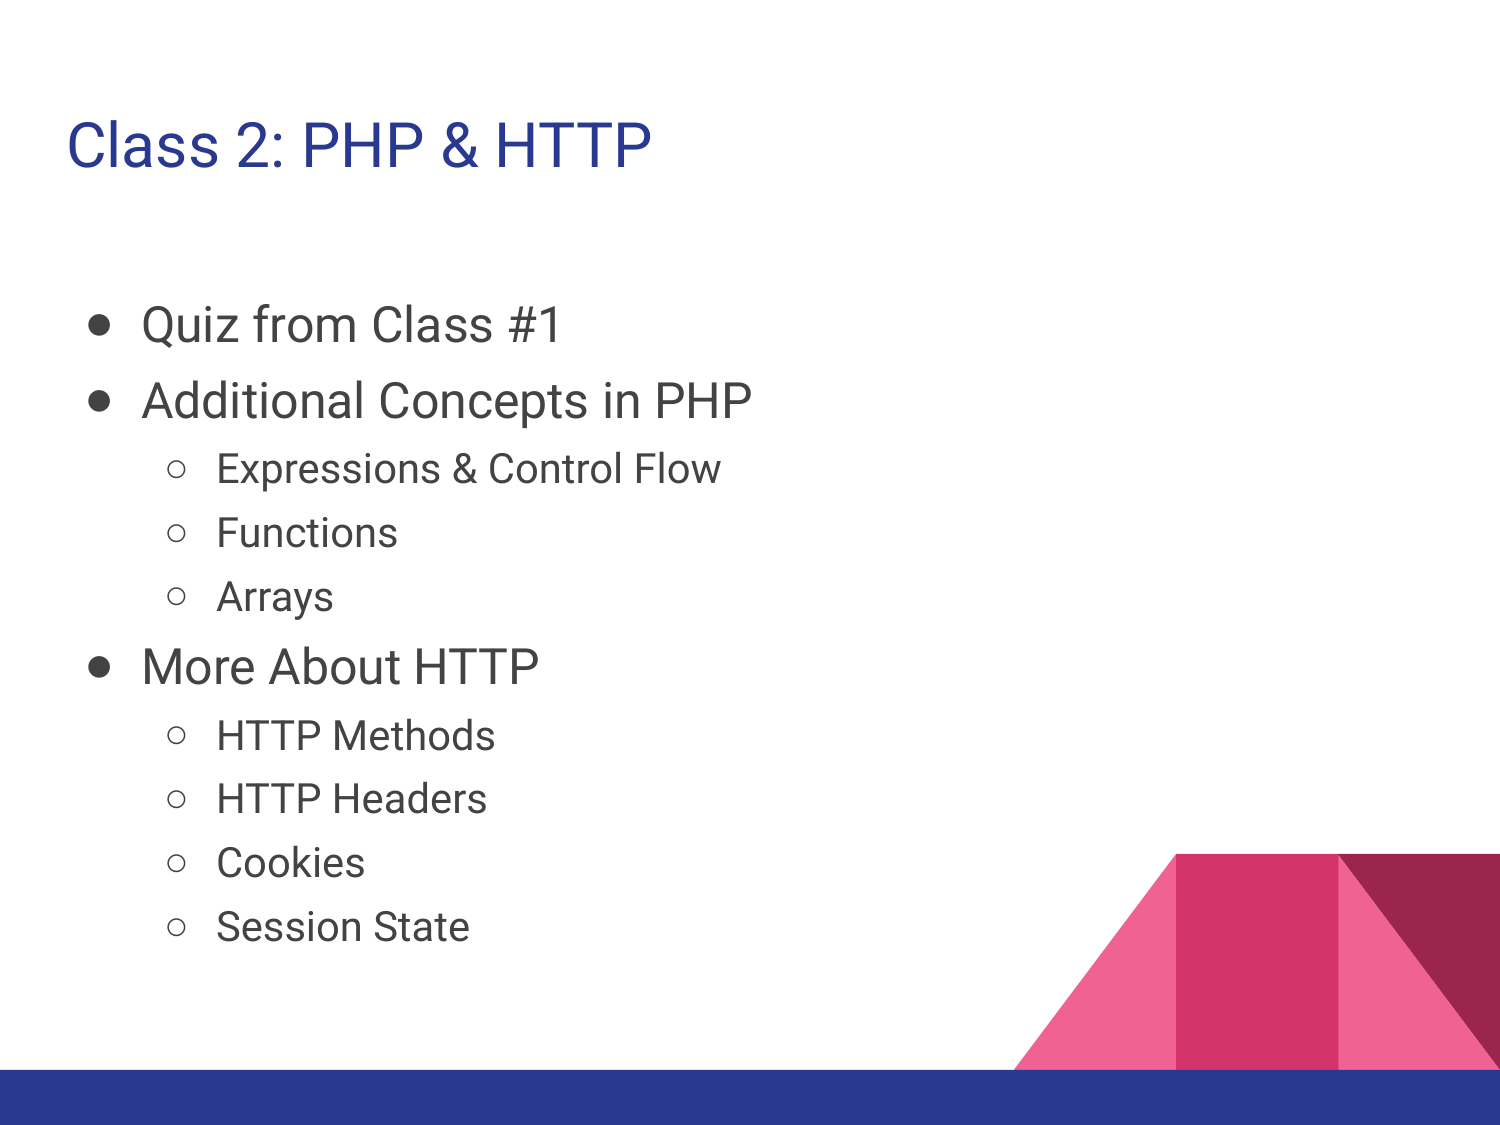

# Class 2: PHP & HTTP
Quiz from Class #1
Additional Concepts in PHP
Expressions & Control Flow
Functions
Arrays
More About HTTP
HTTP Methods
HTTP Headers
Cookies
Session State